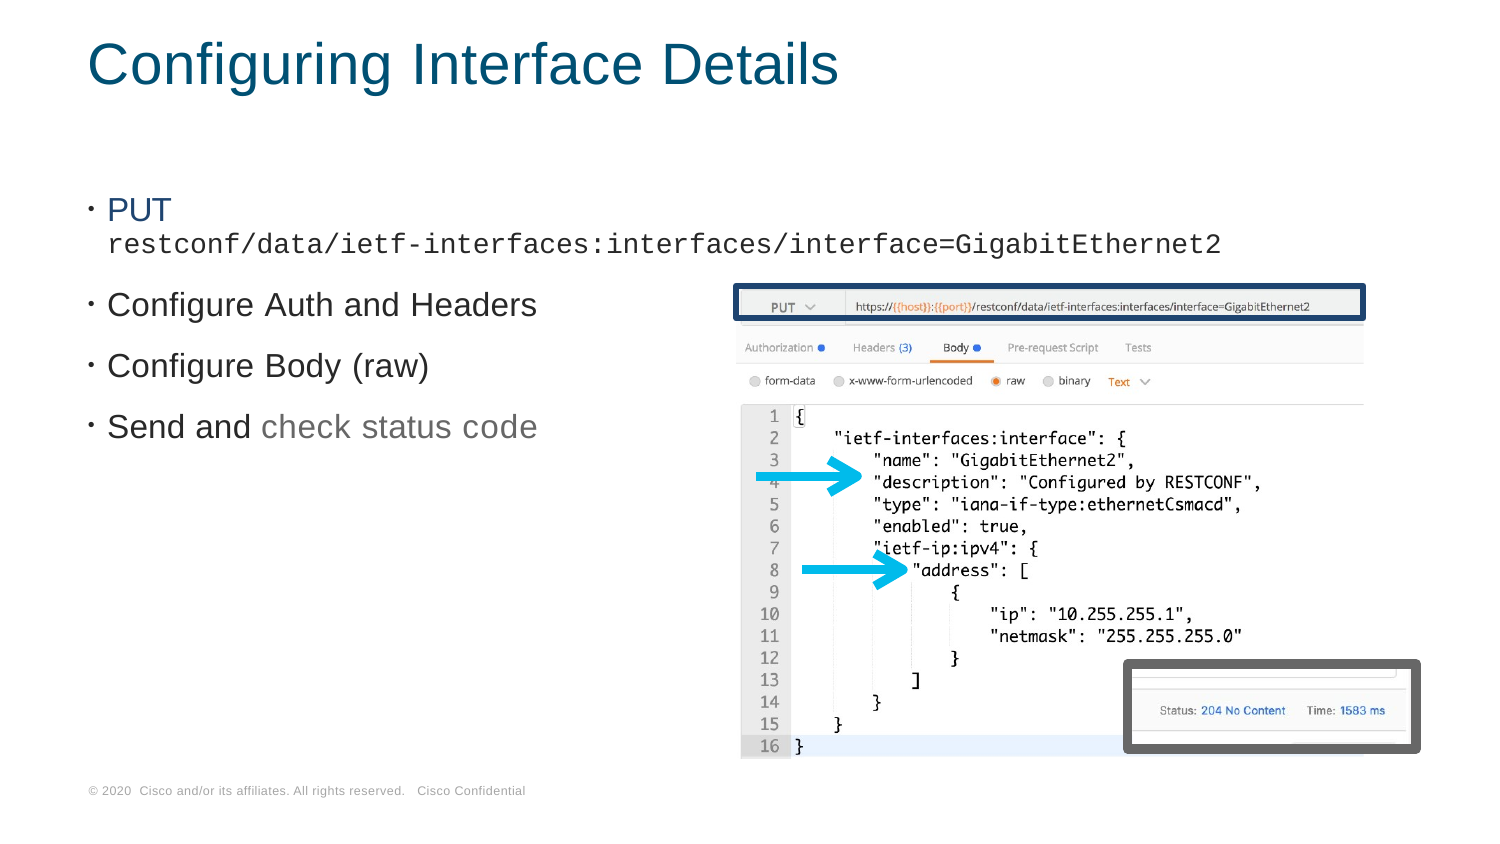

# Configuring Interface Details
PUT
restconf/data/ietf-interfaces:interfaces/interface=GigabitEthernet2
Configure Auth and Headers
Configure Body (raw)
Send and check status code